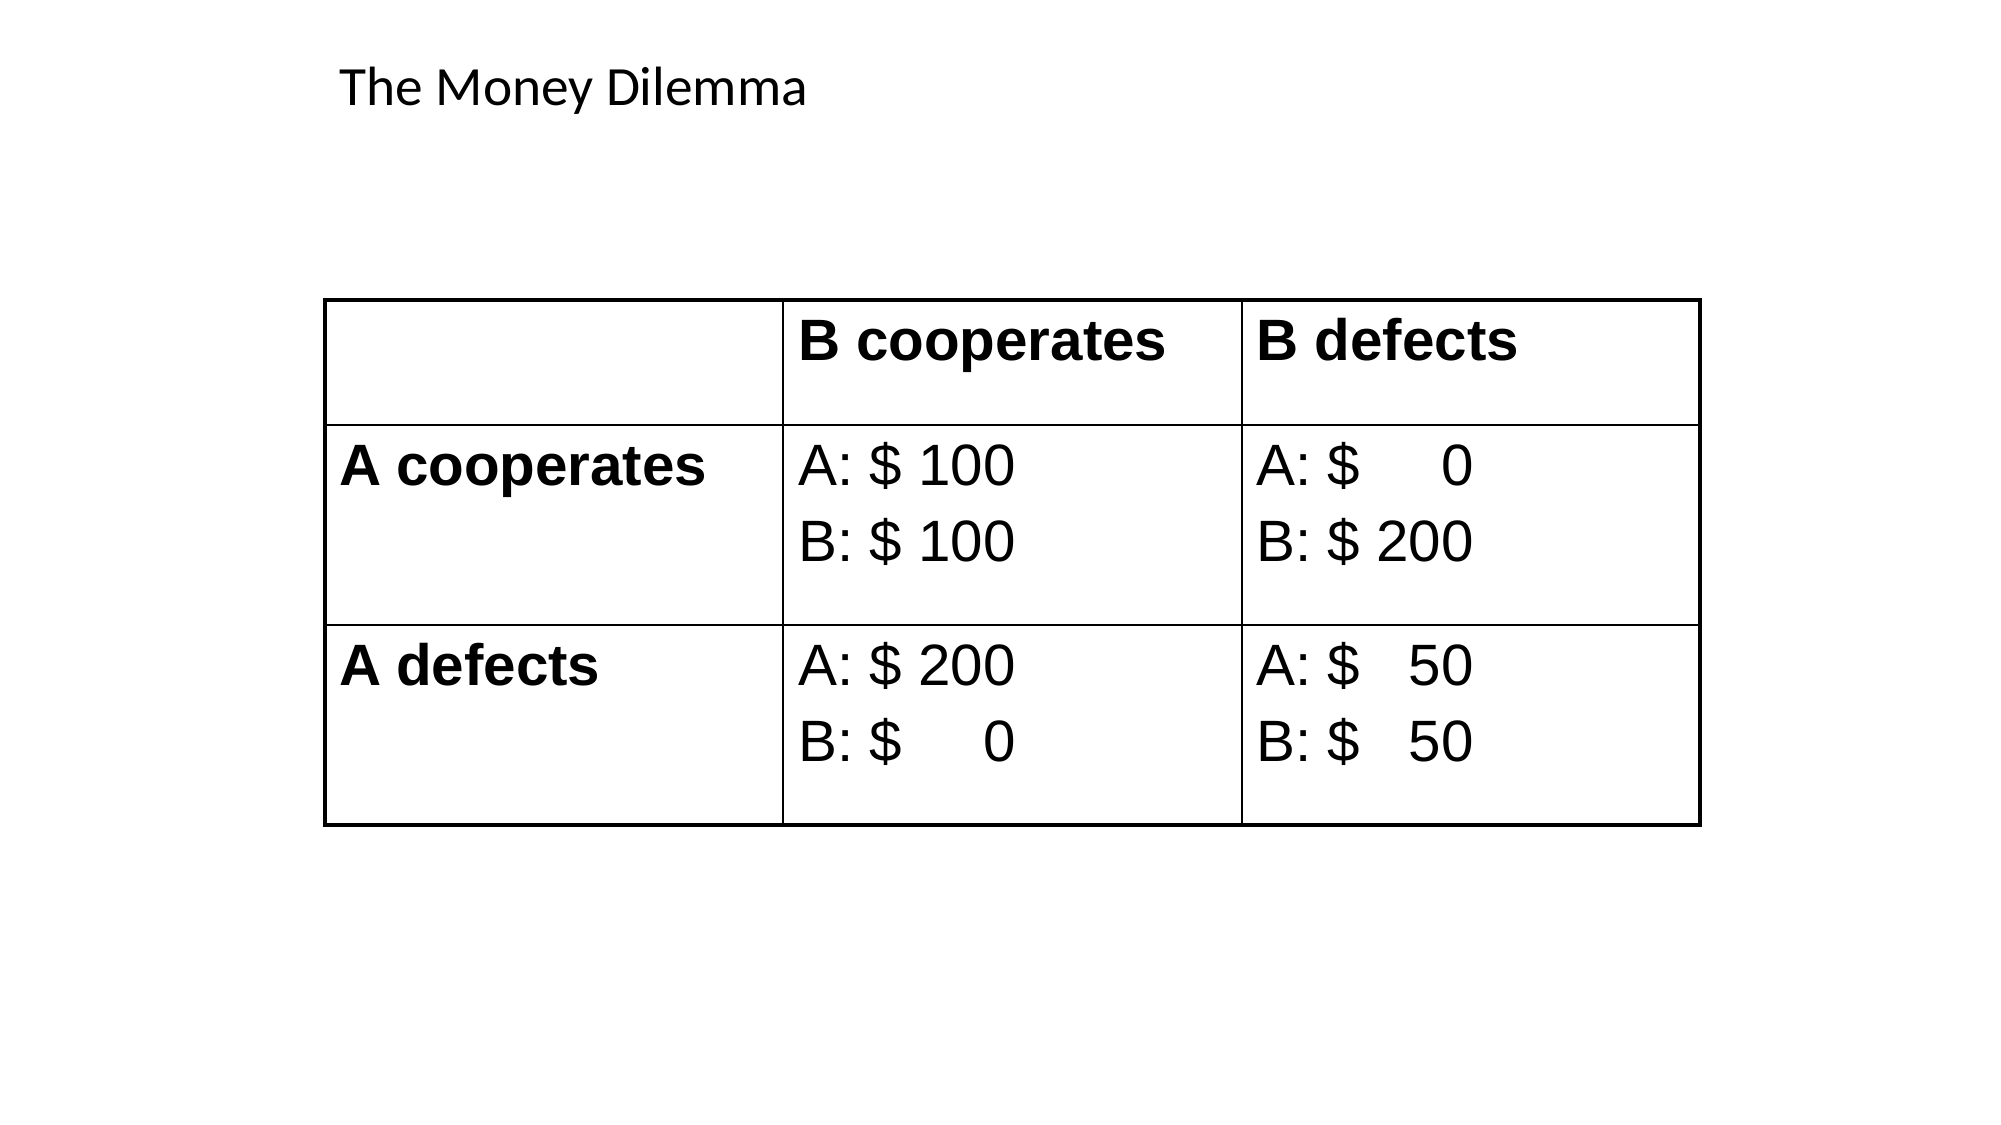

# The Money Dilemma
|  | B cooperates | B defects |
| --- | --- | --- |
| A cooperates | A: $ 100 B: $ 100 | A: $ 0 B: $ 200 |
| A defects | A: $ 200 B: $ 0 | A: $ 50 B: $ 50 |